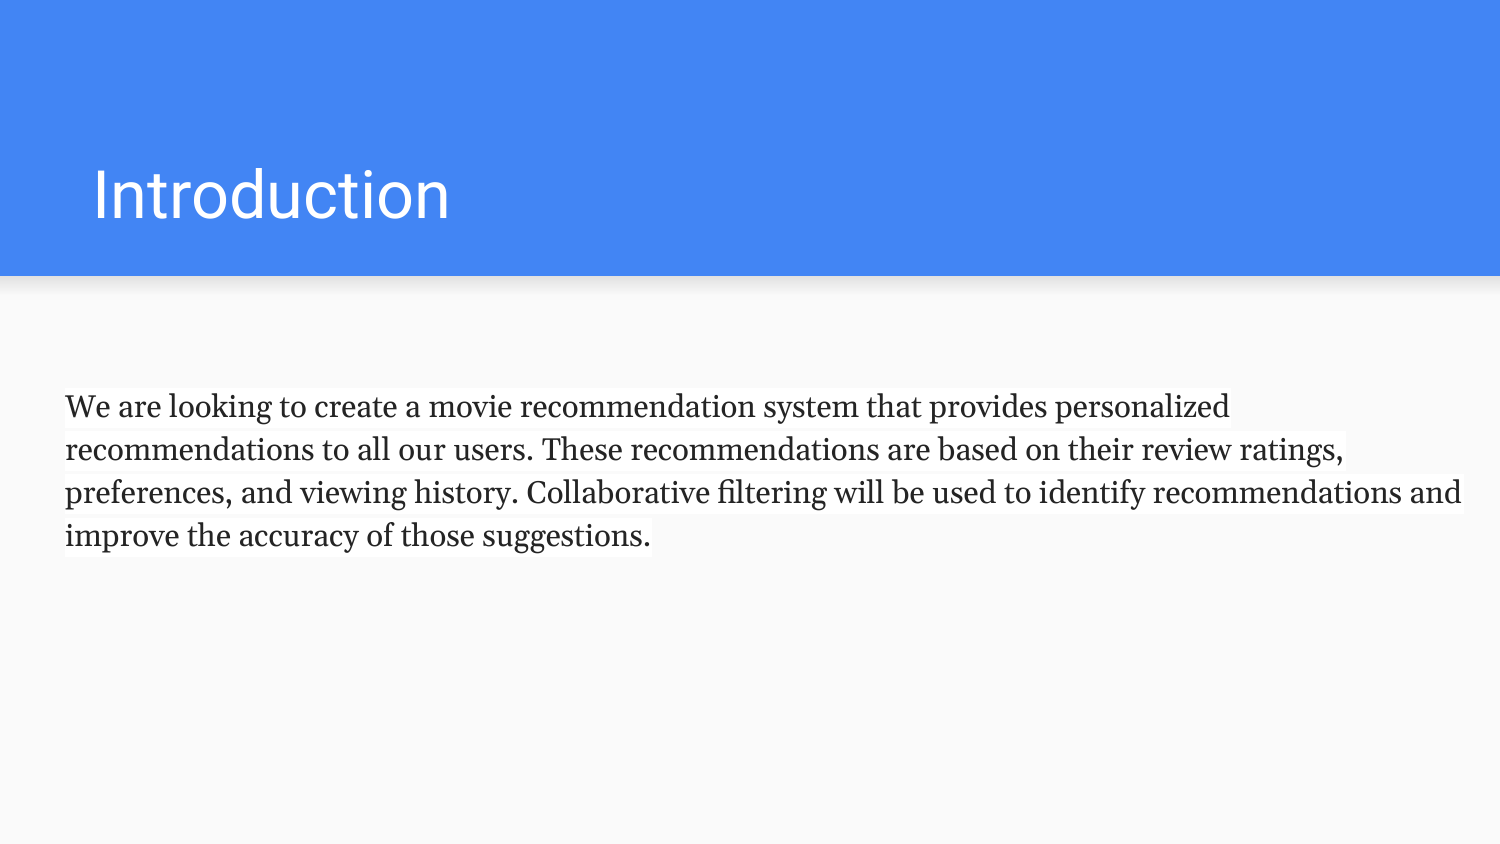

# Introduction
We are looking to create a movie recommendation system that provides personalized recommendations to all our users. These recommendations are based on their review ratings, preferences, and viewing history. Collaborative filtering will be used to identify recommendations and improve the accuracy of those suggestions.